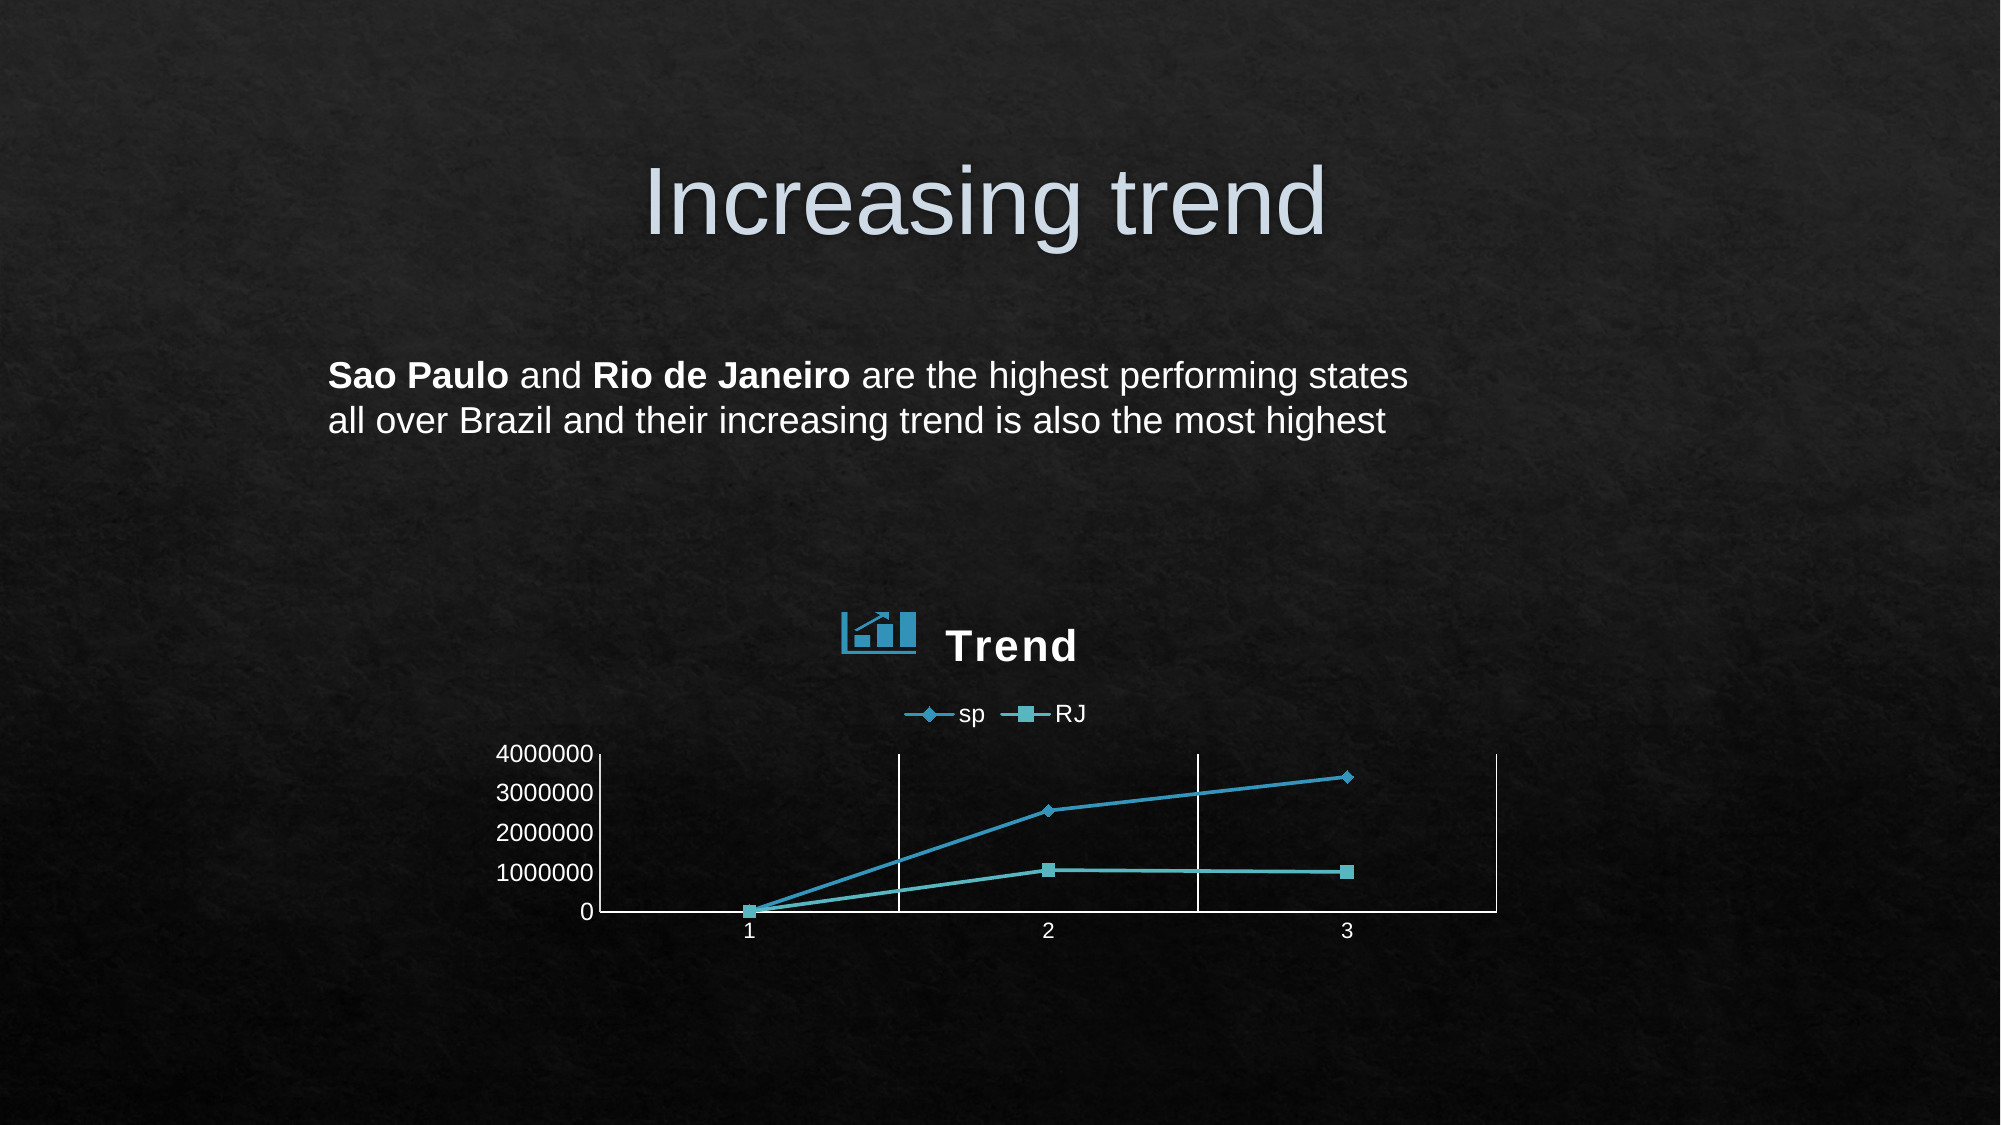

# Increasing trend
Sao Paulo and Rio de Janeiro are the highest performing states all over Brazil and their increasing trend is also the most highest

### Chart:    Trend

| Category | sp | RJ |
|---|---|---|